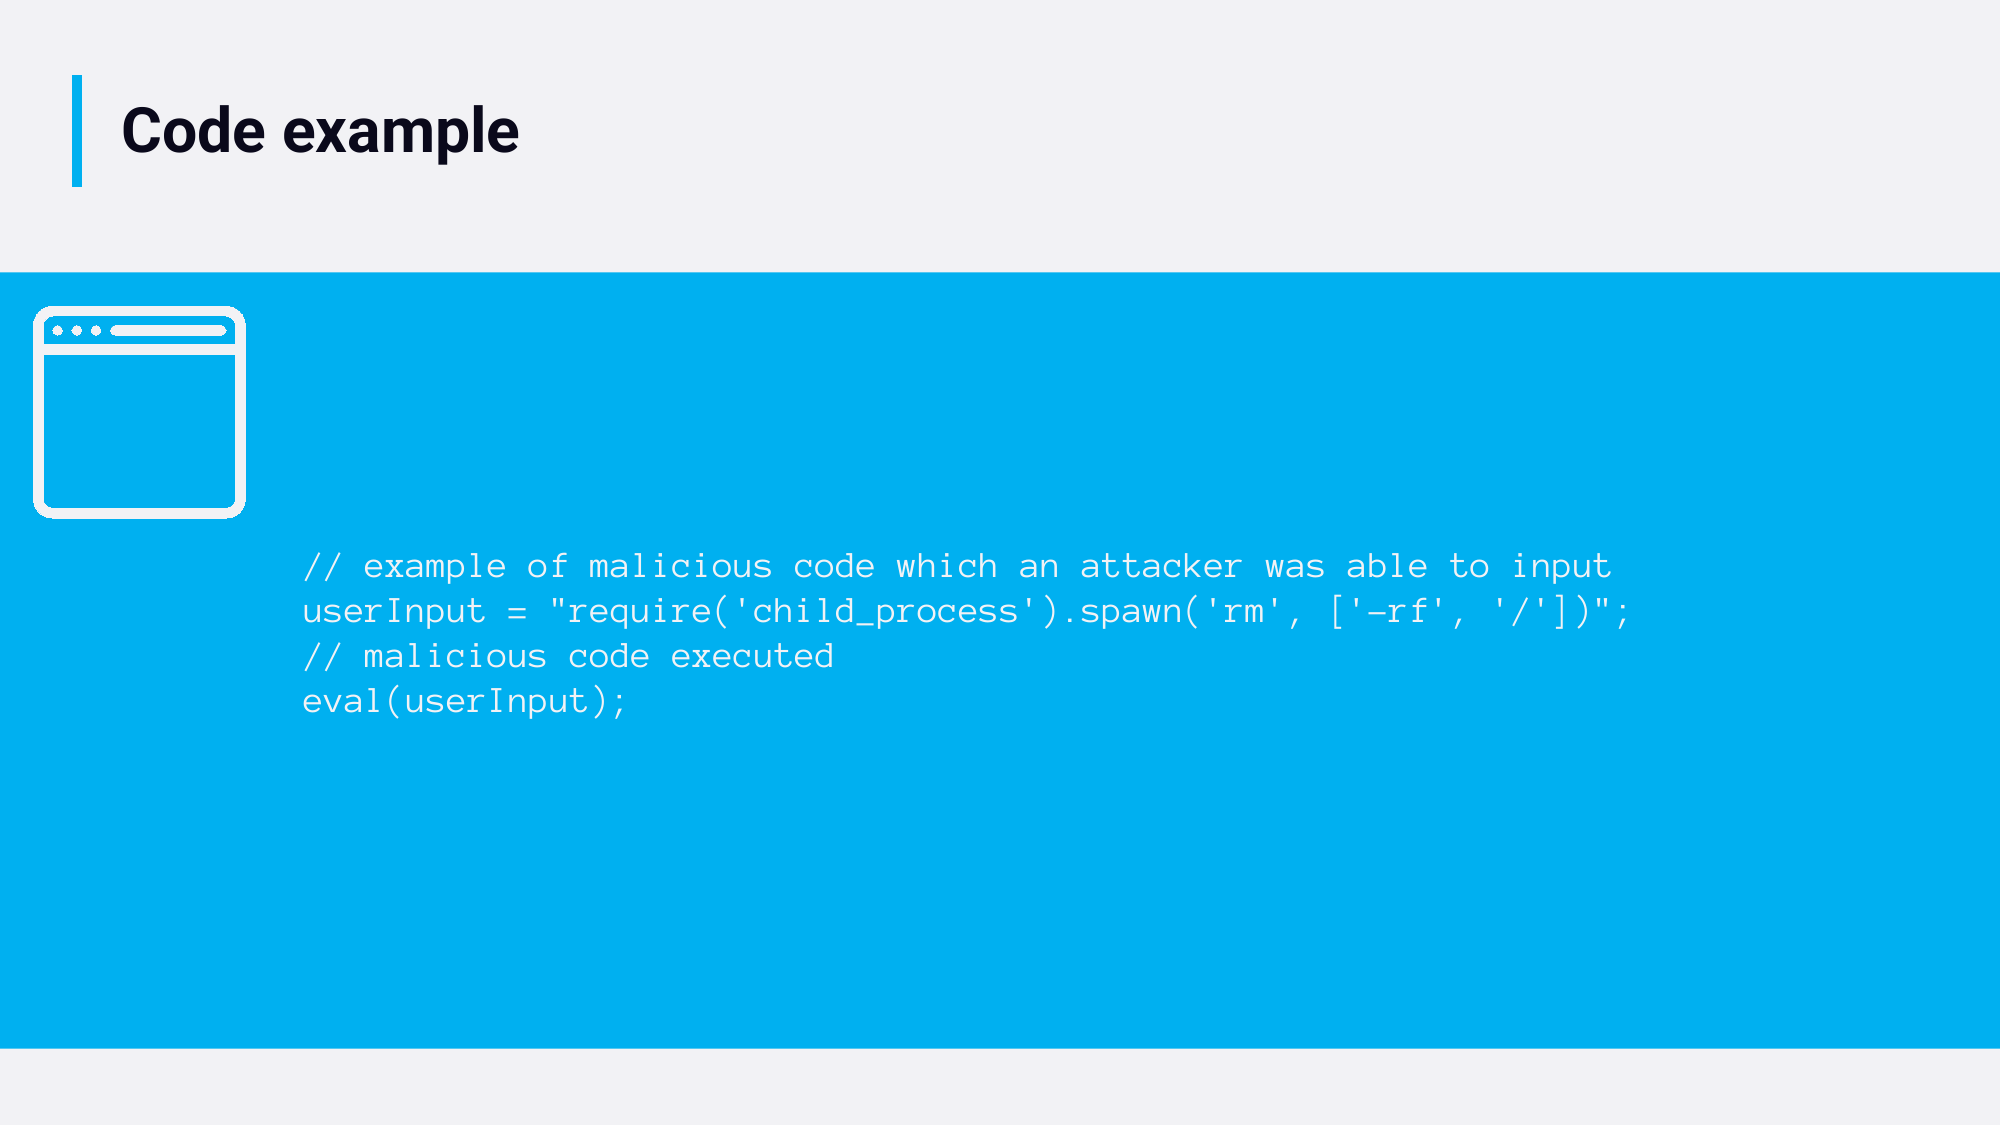

# Code example

// example of malicious code which an attacker was able to input
userInput = "require('child_process').spawn('rm', ['-rf', '/'])";
// malicious code executed
eval(userInput);